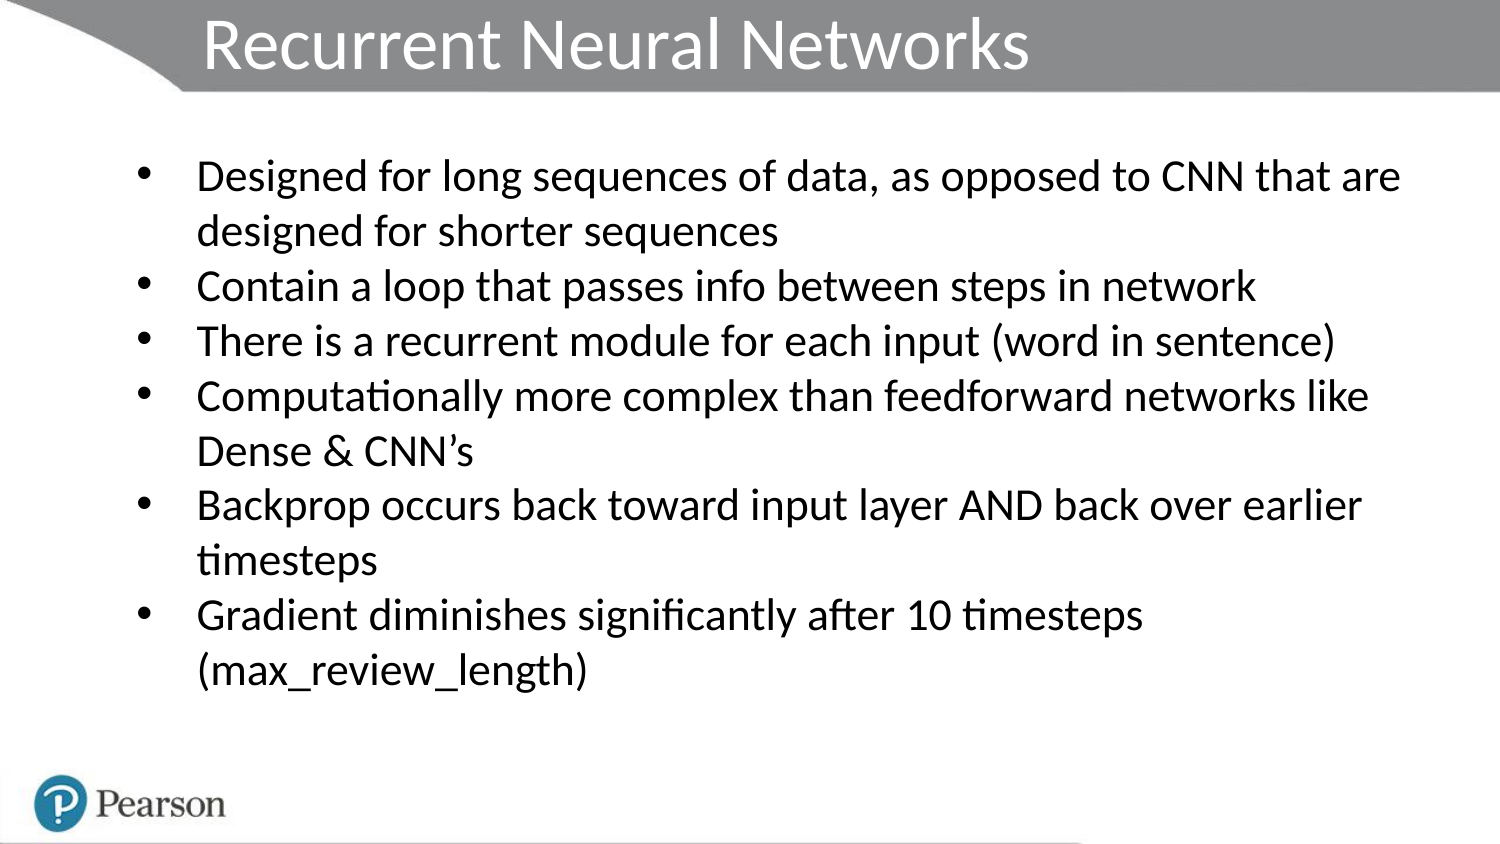

Recurrent Neural Networks
Designed for long sequences of data, as opposed to CNN that are designed for shorter sequences
Contain a loop that passes info between steps in network
There is a recurrent module for each input (word in sentence)
Computationally more complex than feedforward networks like Dense & CNN’s
Backprop occurs back toward input layer AND back over earlier timesteps
Gradient diminishes significantly after 10 timesteps (max_review_length)